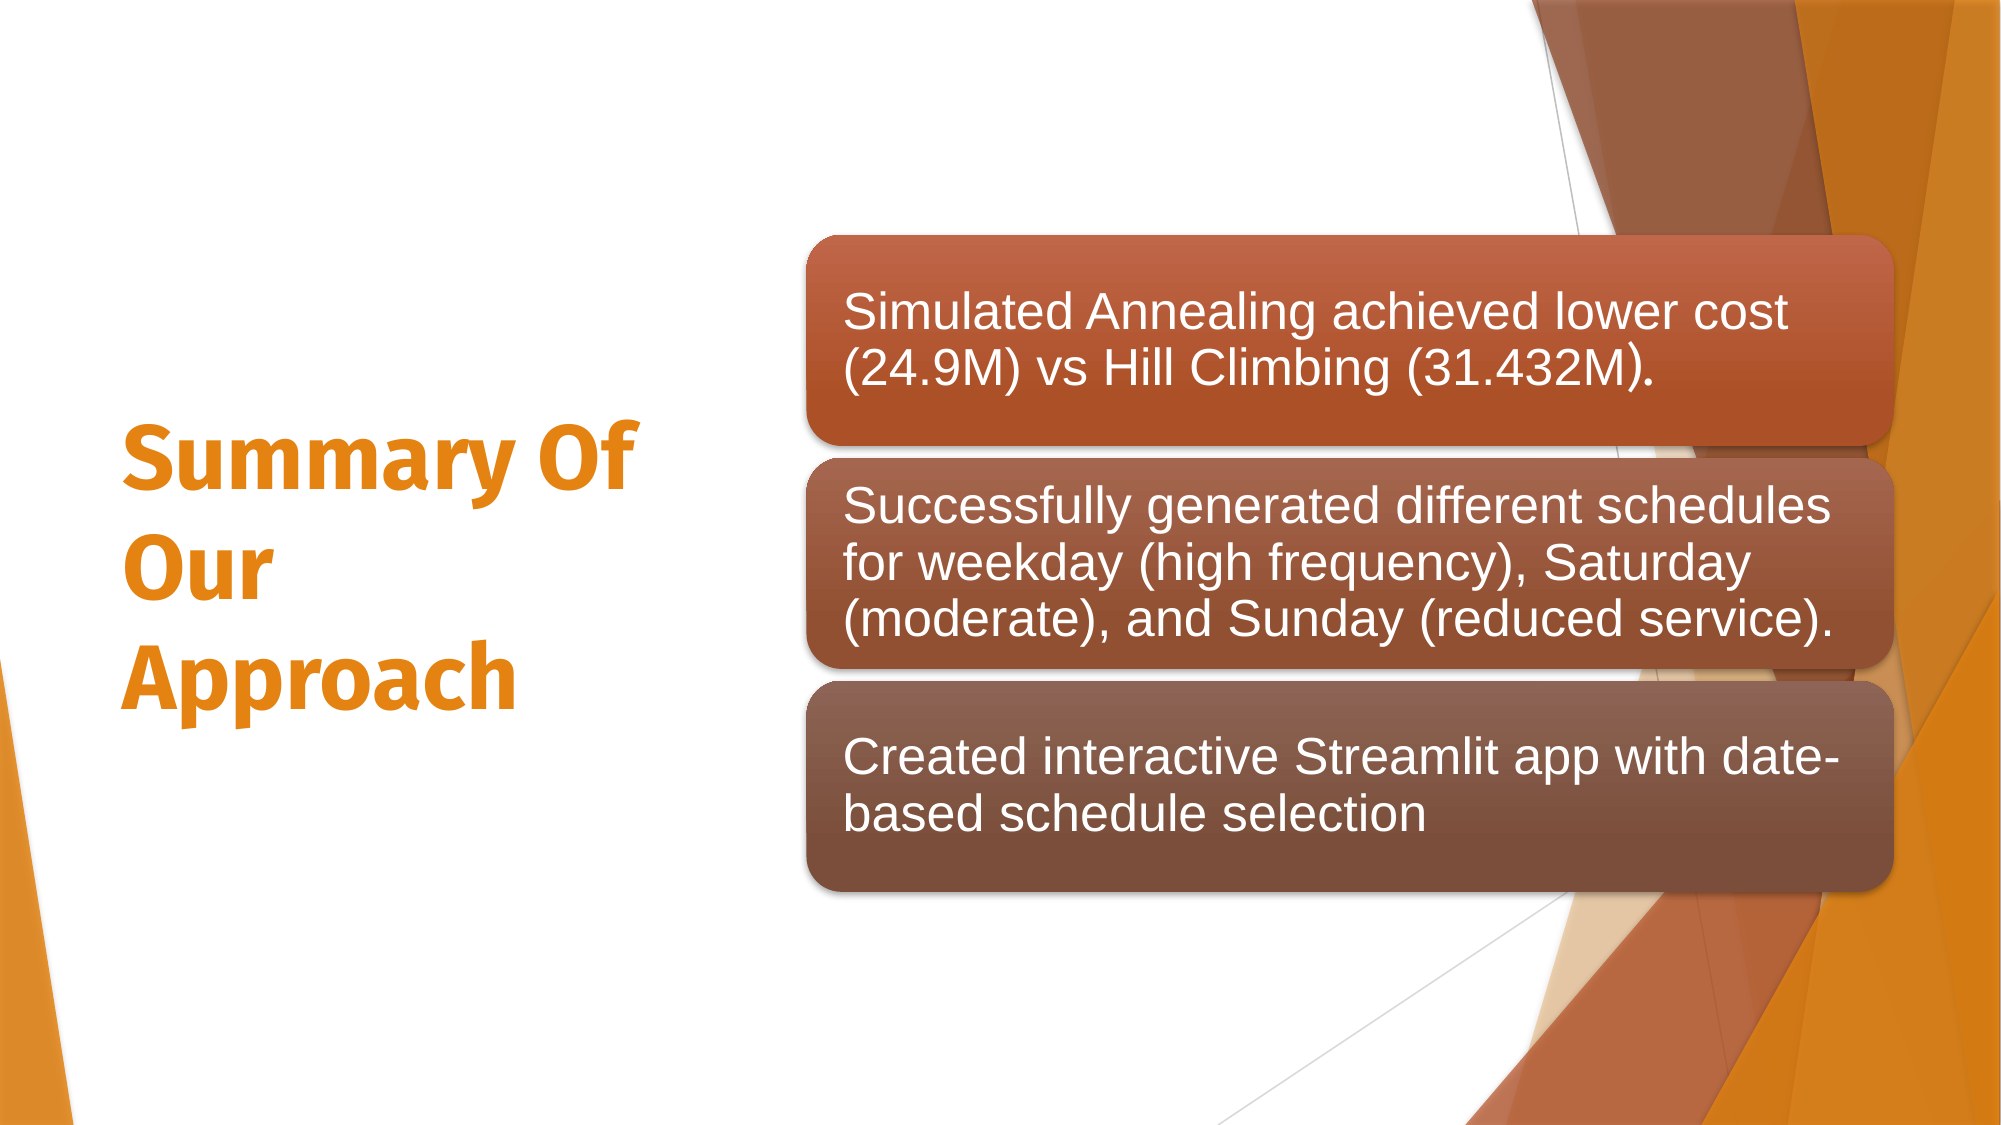

Simulated Annealing achieved lower cost (24.9M) vs Hill Climbing (31.432M).
Successfully generated different schedules for weekday (high frequency), Saturday (moderate), and Sunday (reduced service).
Created interactive Streamlit app with date-based schedule selection
# Summary Of Our Approach